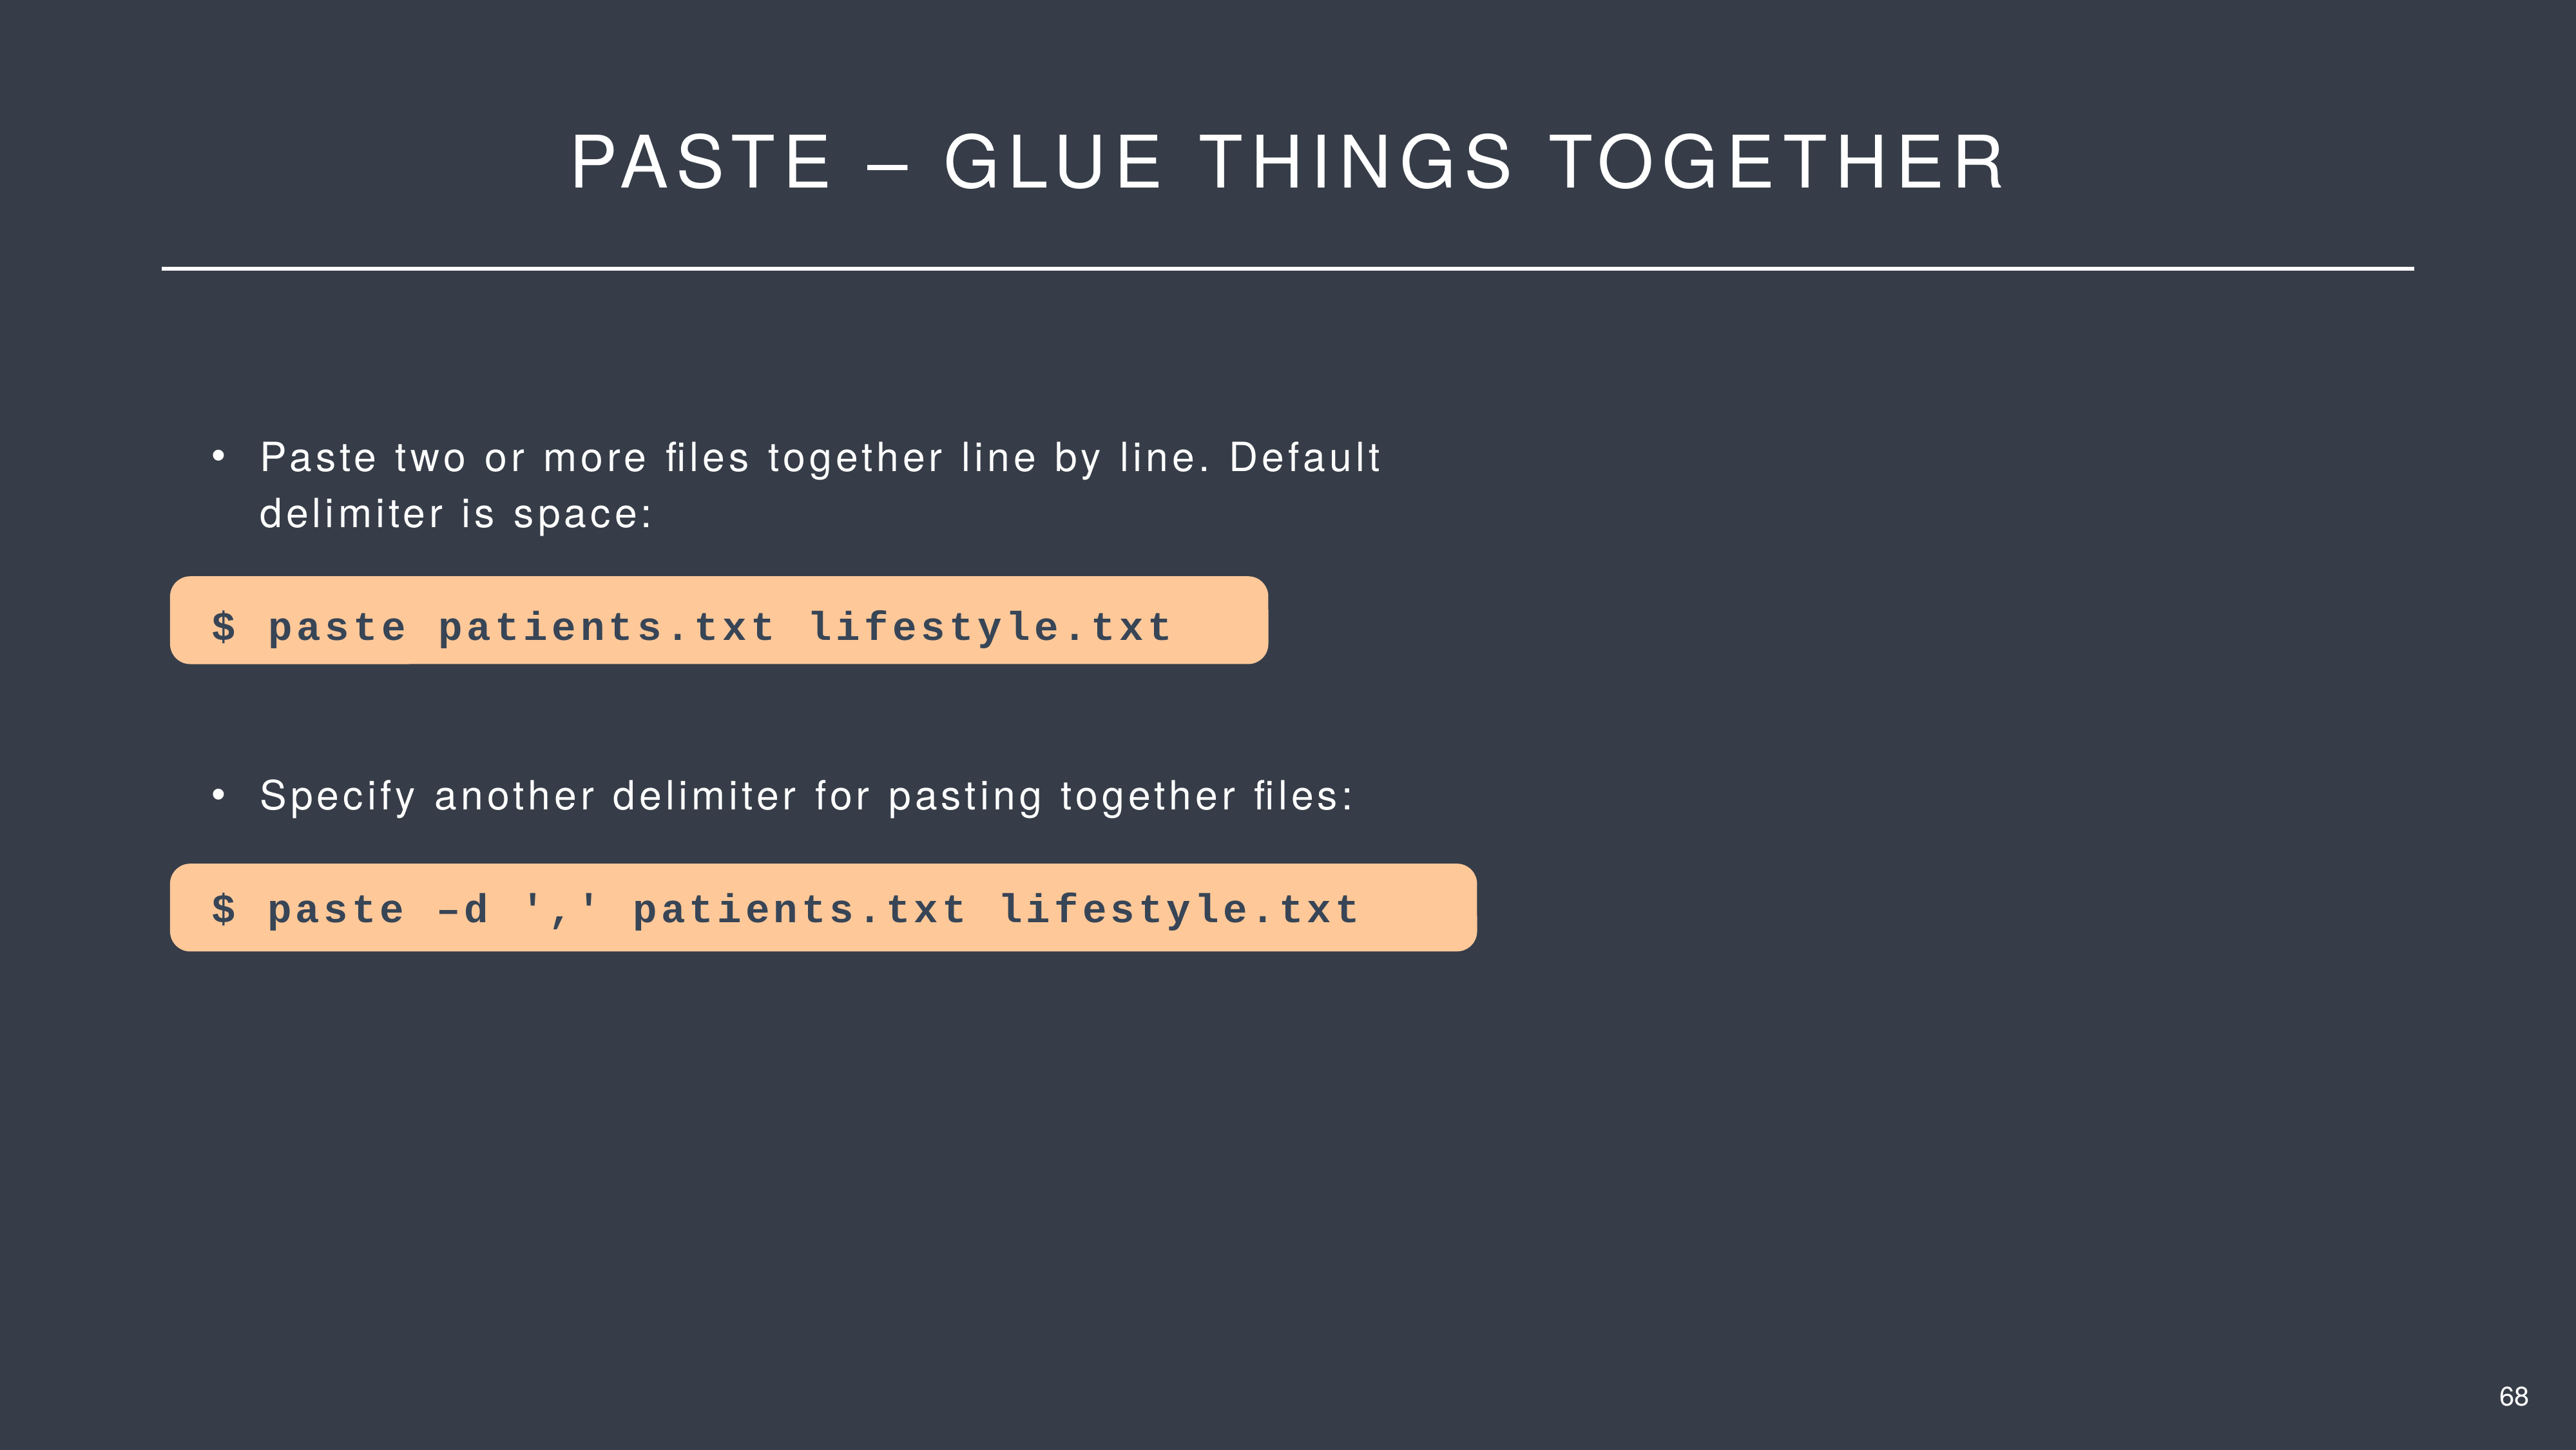

PASTE – GLUE THINGS TOGETHER

Paste two or more files together line by line. Default delimiter is space:

$ paste patients.txt lifestyle.txt

Specify another delimiter for pasting together files:

$ paste –d ',' patients.txt lifestyle.txt

68